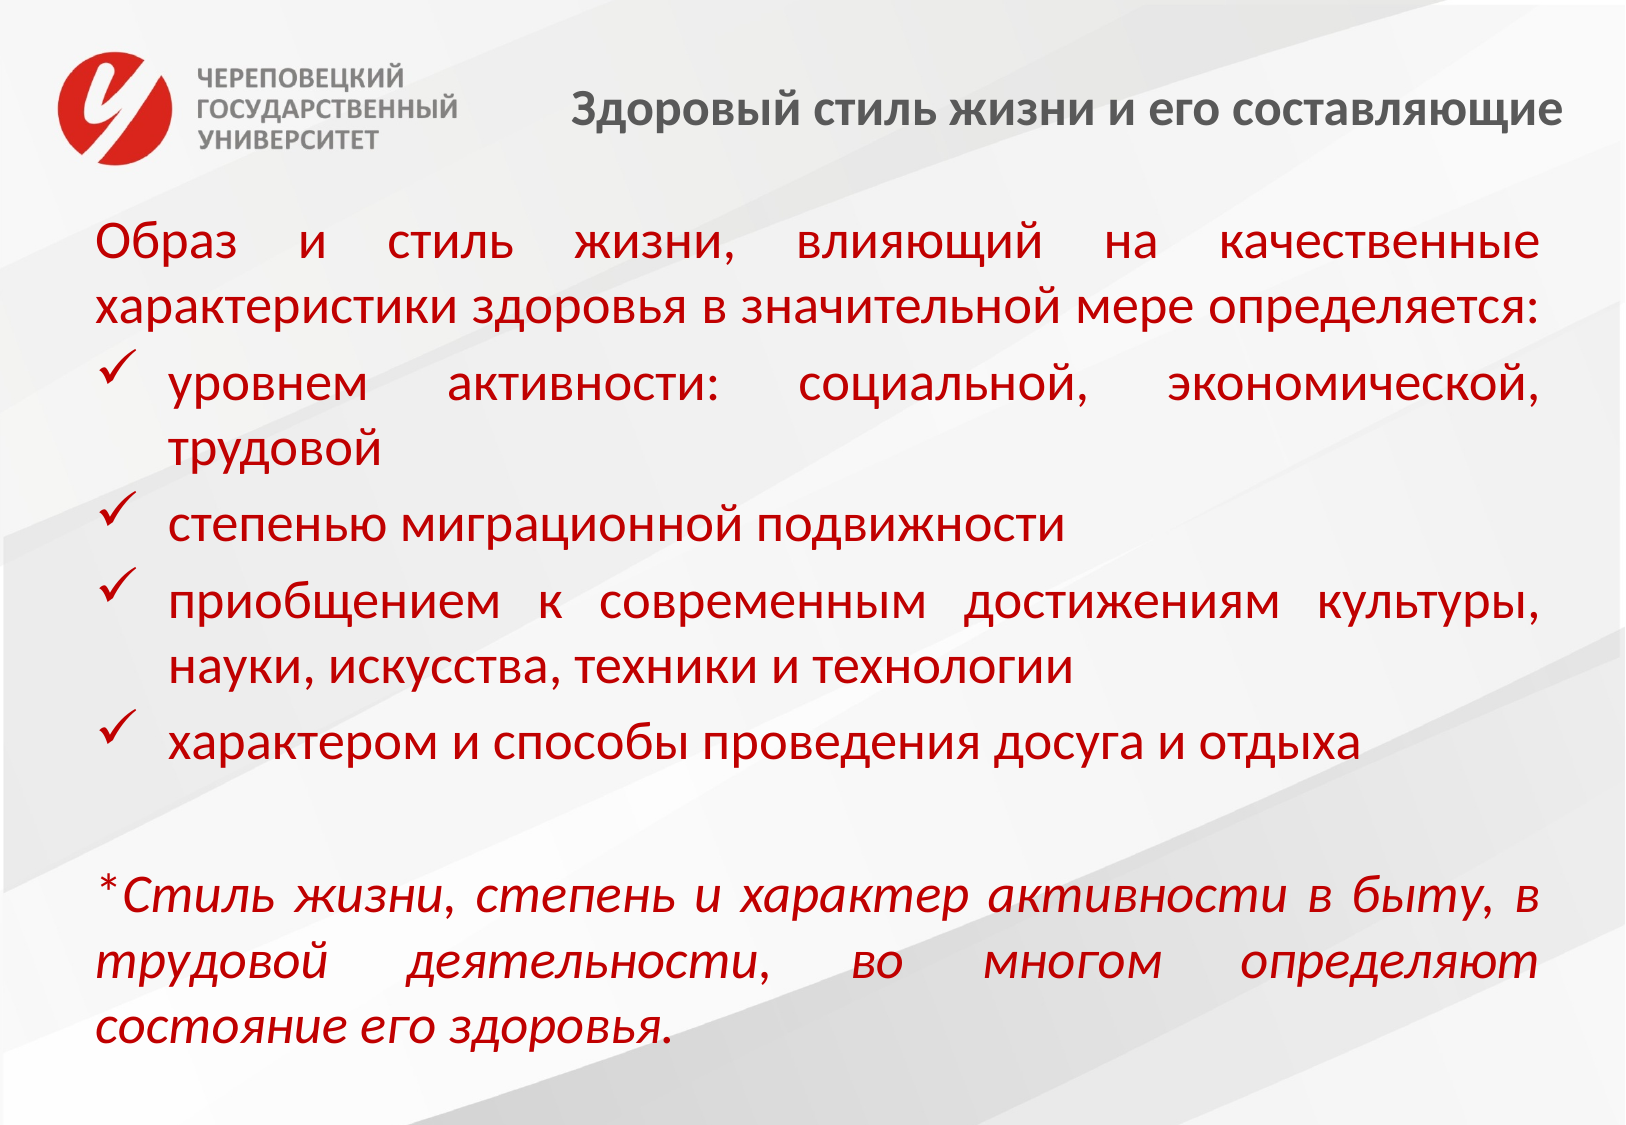

# Здоровый стиль жизни и его составляющие
Образ и стиль жизни, влияющий на качественные характеристики здоровья в значительной мере определяется:
уровнем активности: социальной, экономической, трудовой
степенью миграционной подвижности
приобщением к современным достижениям культуры, науки, искусства, техники и технологии
характером и способы проведения досуга и отдыха

*Стиль жизни, степень и характер активности в быту, в трудовой деятельности, во многом определяют состояние его здоровья.